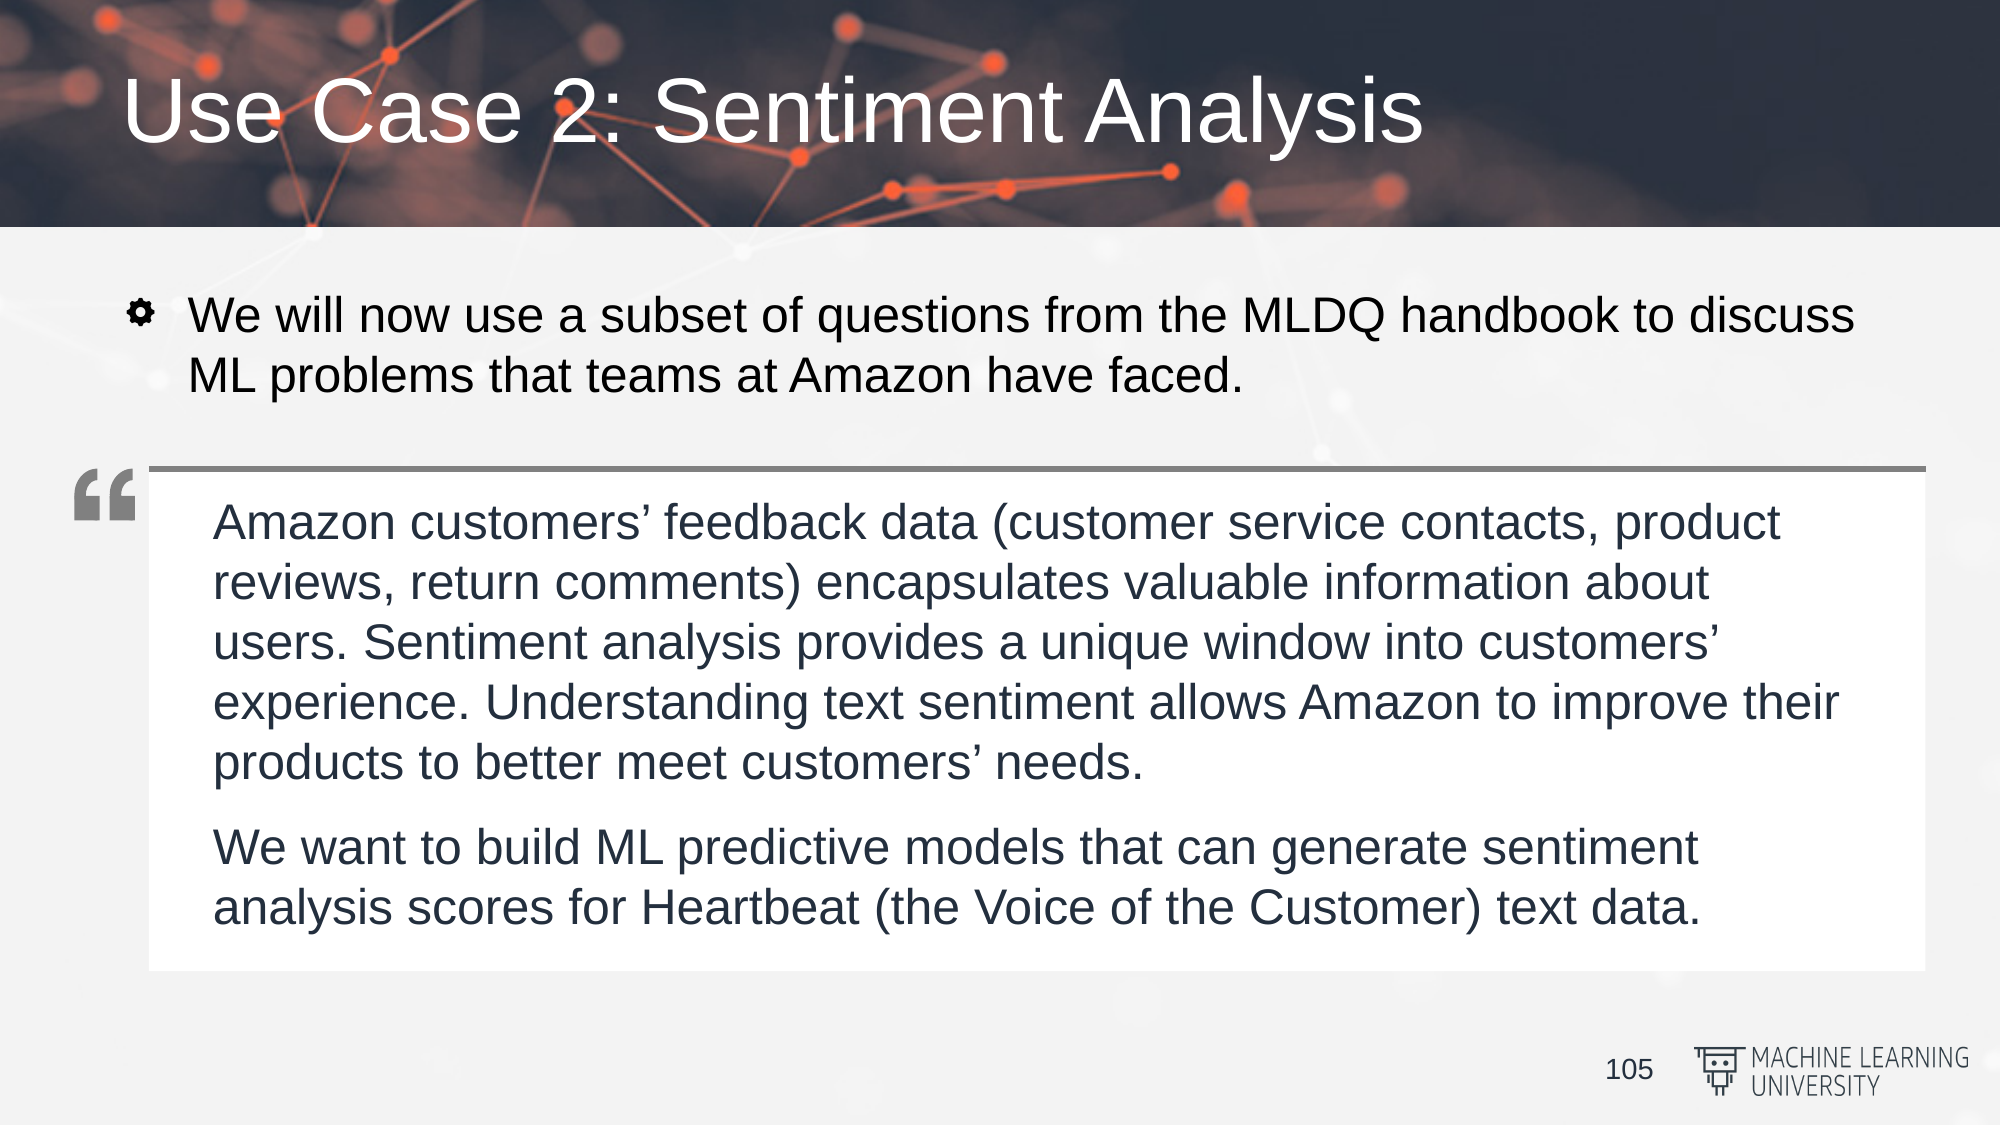

# Use Case 2: Sentiment Analysis
We will now use a subset of questions from the MLDQ handbook to discuss ML problems that teams at Amazon have faced.

Amazon customers’ feedback data (customer service contacts, product reviews, return comments) encapsulates valuable information about users. Sentiment analysis provides a unique window into customers’ experience. Understanding text sentiment allows Amazon to improve their products to better meet customers’ needs.
We want to build ML predictive models that can generate sentiment analysis scores for Heartbeat (the Voice of the Customer) text data.

105